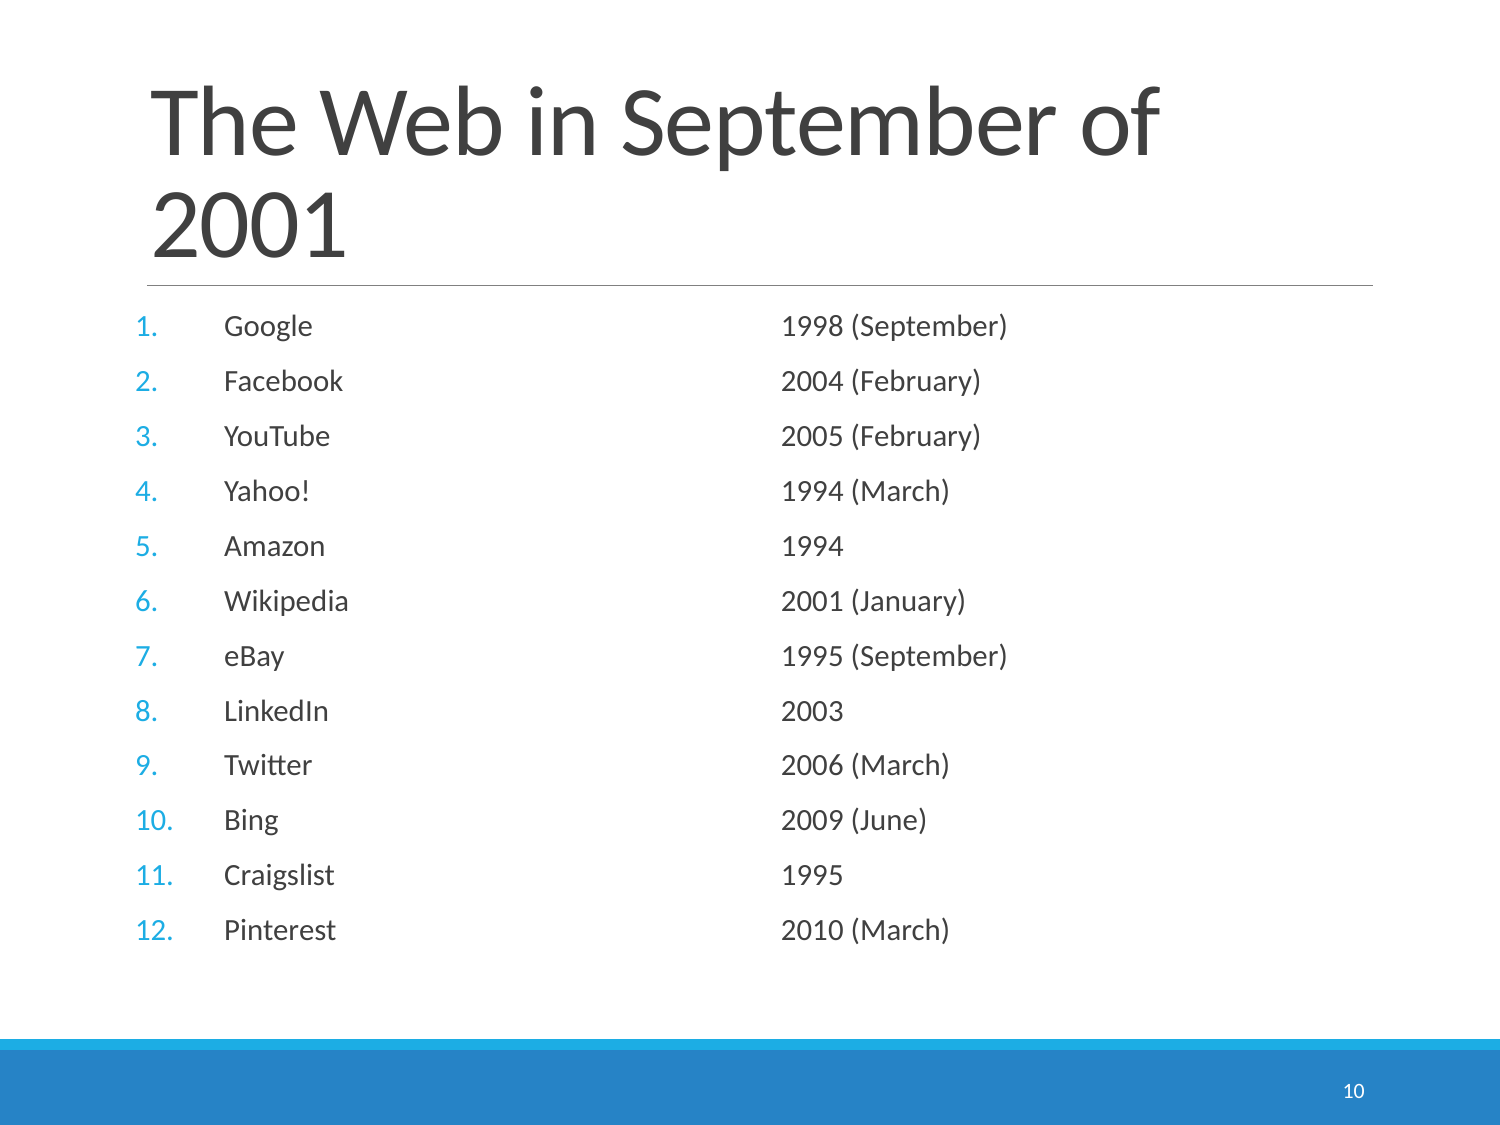

# The Web in September of 2001
Google
Facebook
YouTube
Yahoo!
Amazon
Wikipedia
eBay
LinkedIn
Twitter
Bing
Craigslist
Pinterest
1998 (September)
2004 (February)
2005 (February)
1994 (March)
1994
2001 (January)
1995 (September)
2003
2006 (March)
2009 (June)
1995
2010 (March)
10